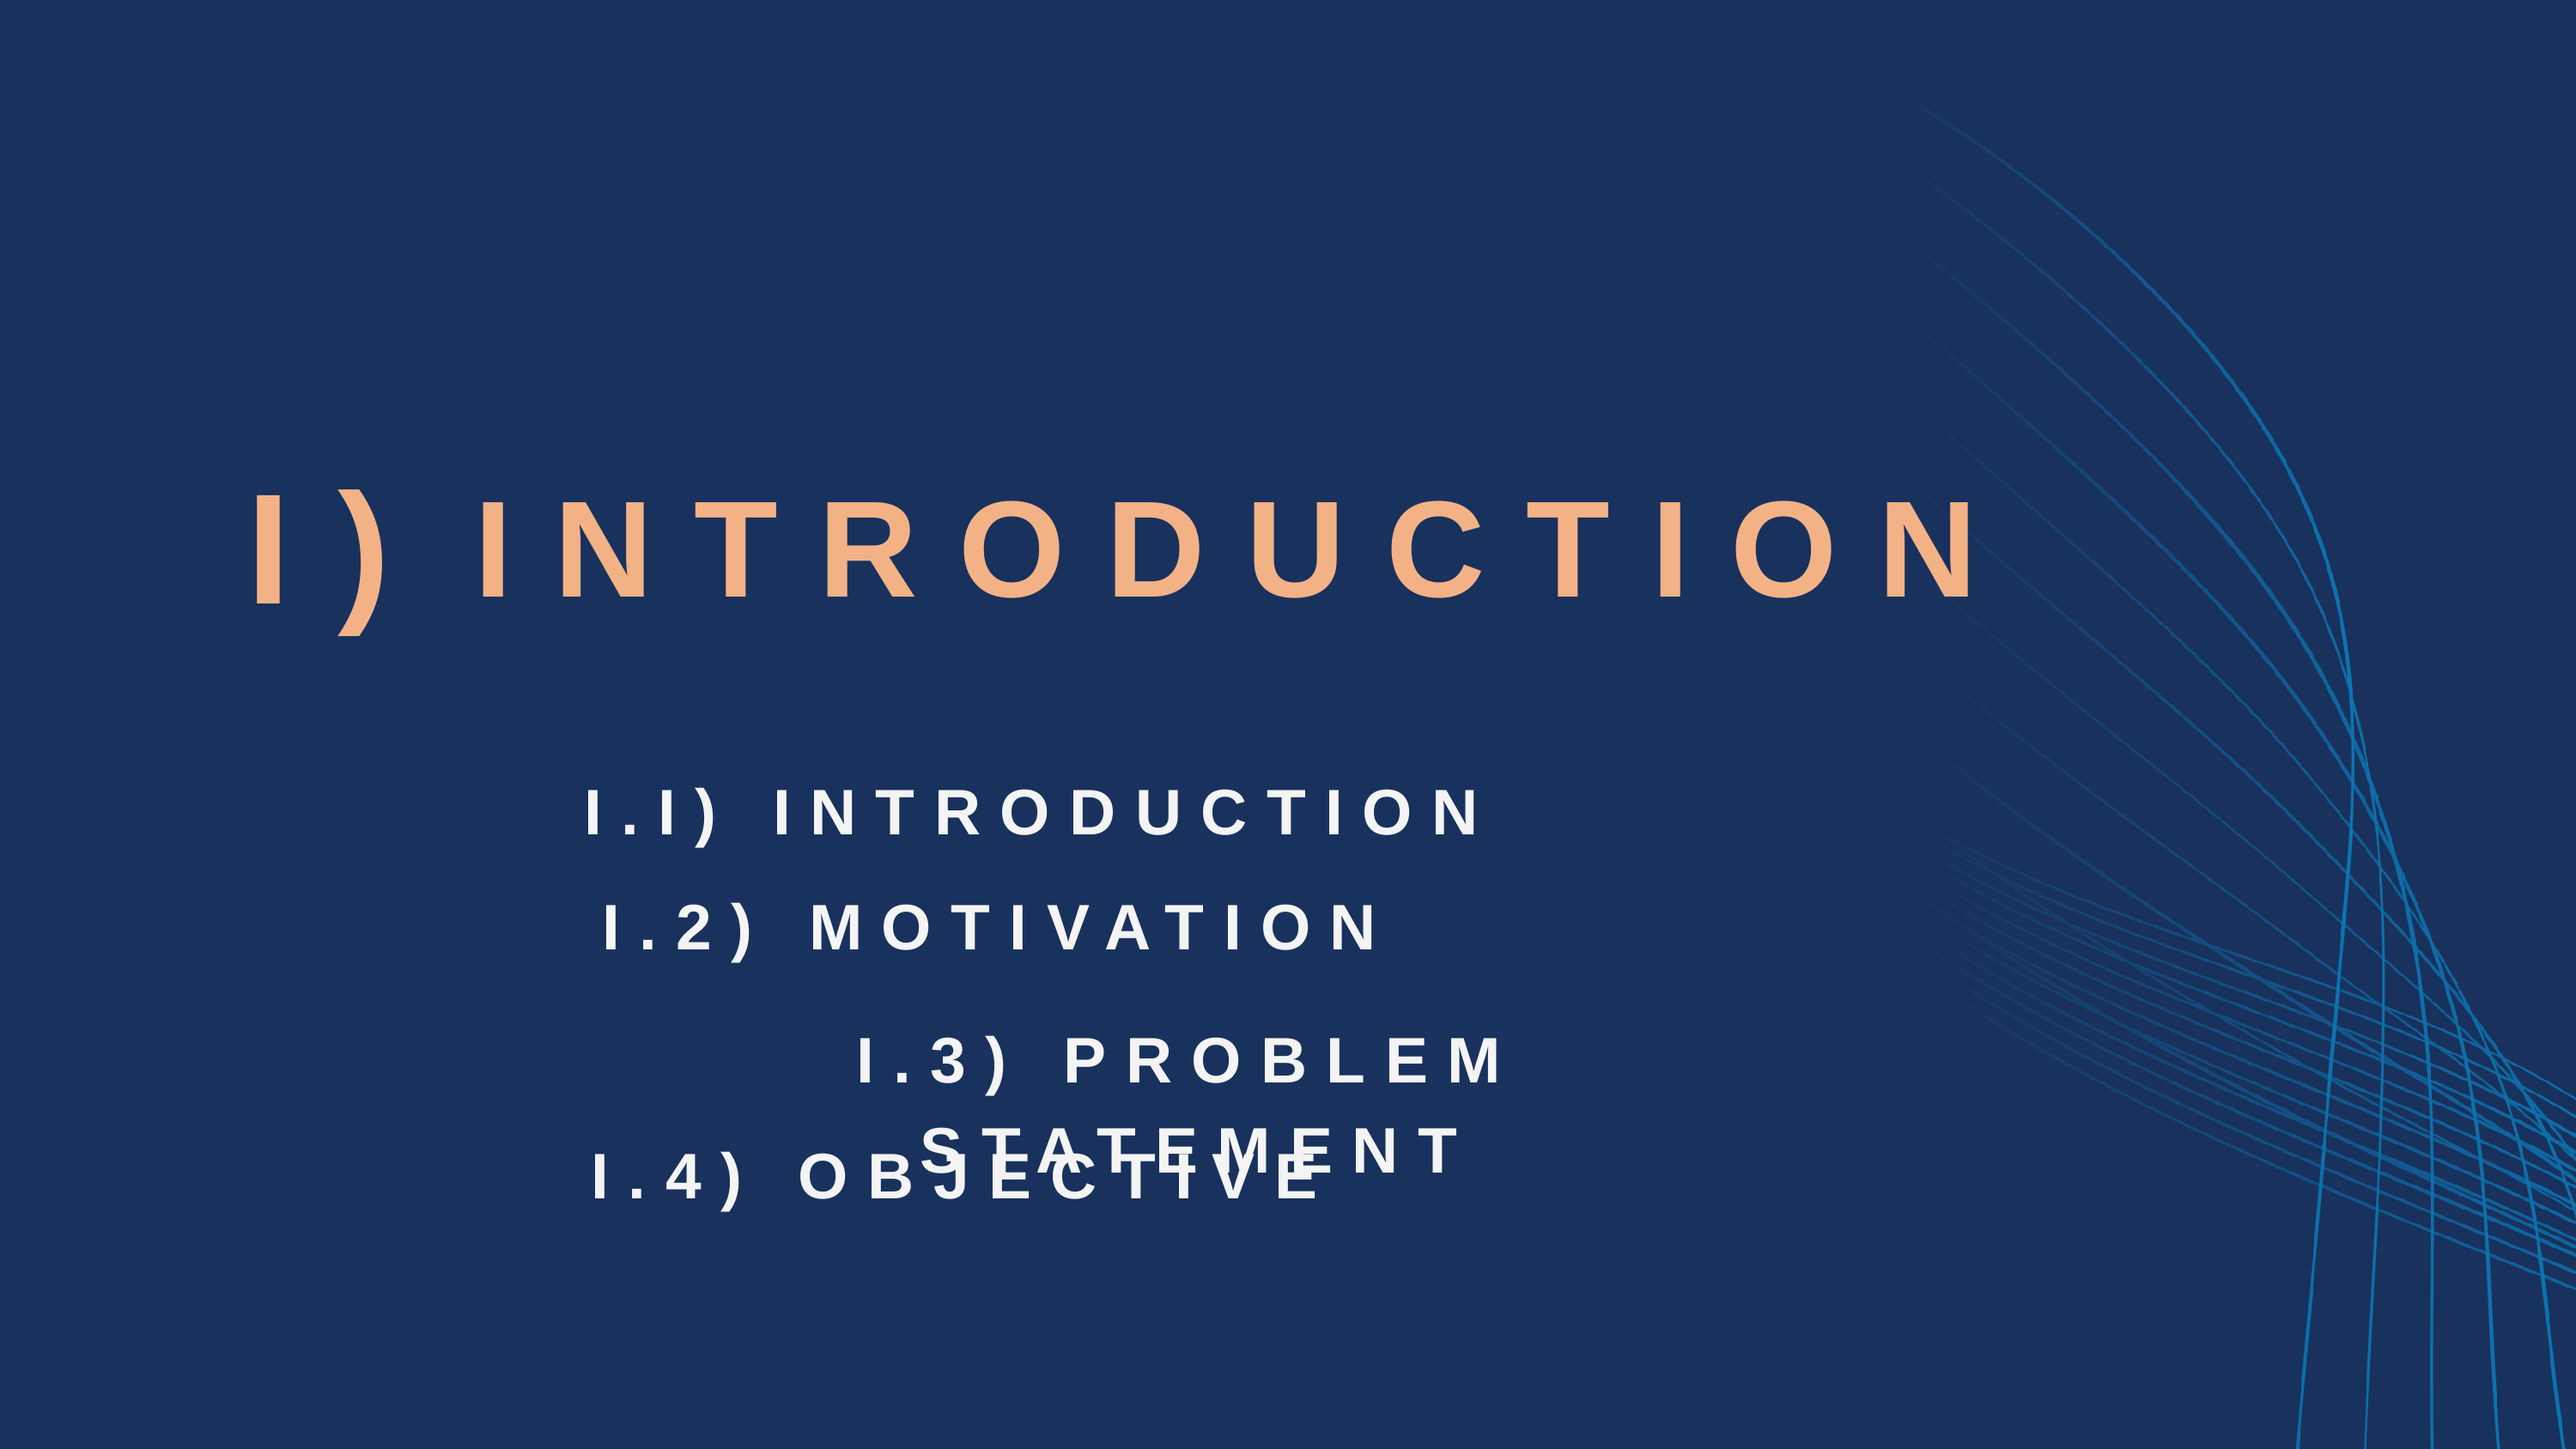

I)
INTRODUCTION
I.I) INTRODUCTION
I.2) MOTIVATION
I.3) PROBLEM STATEMENT
I.4) OBJECTIVE